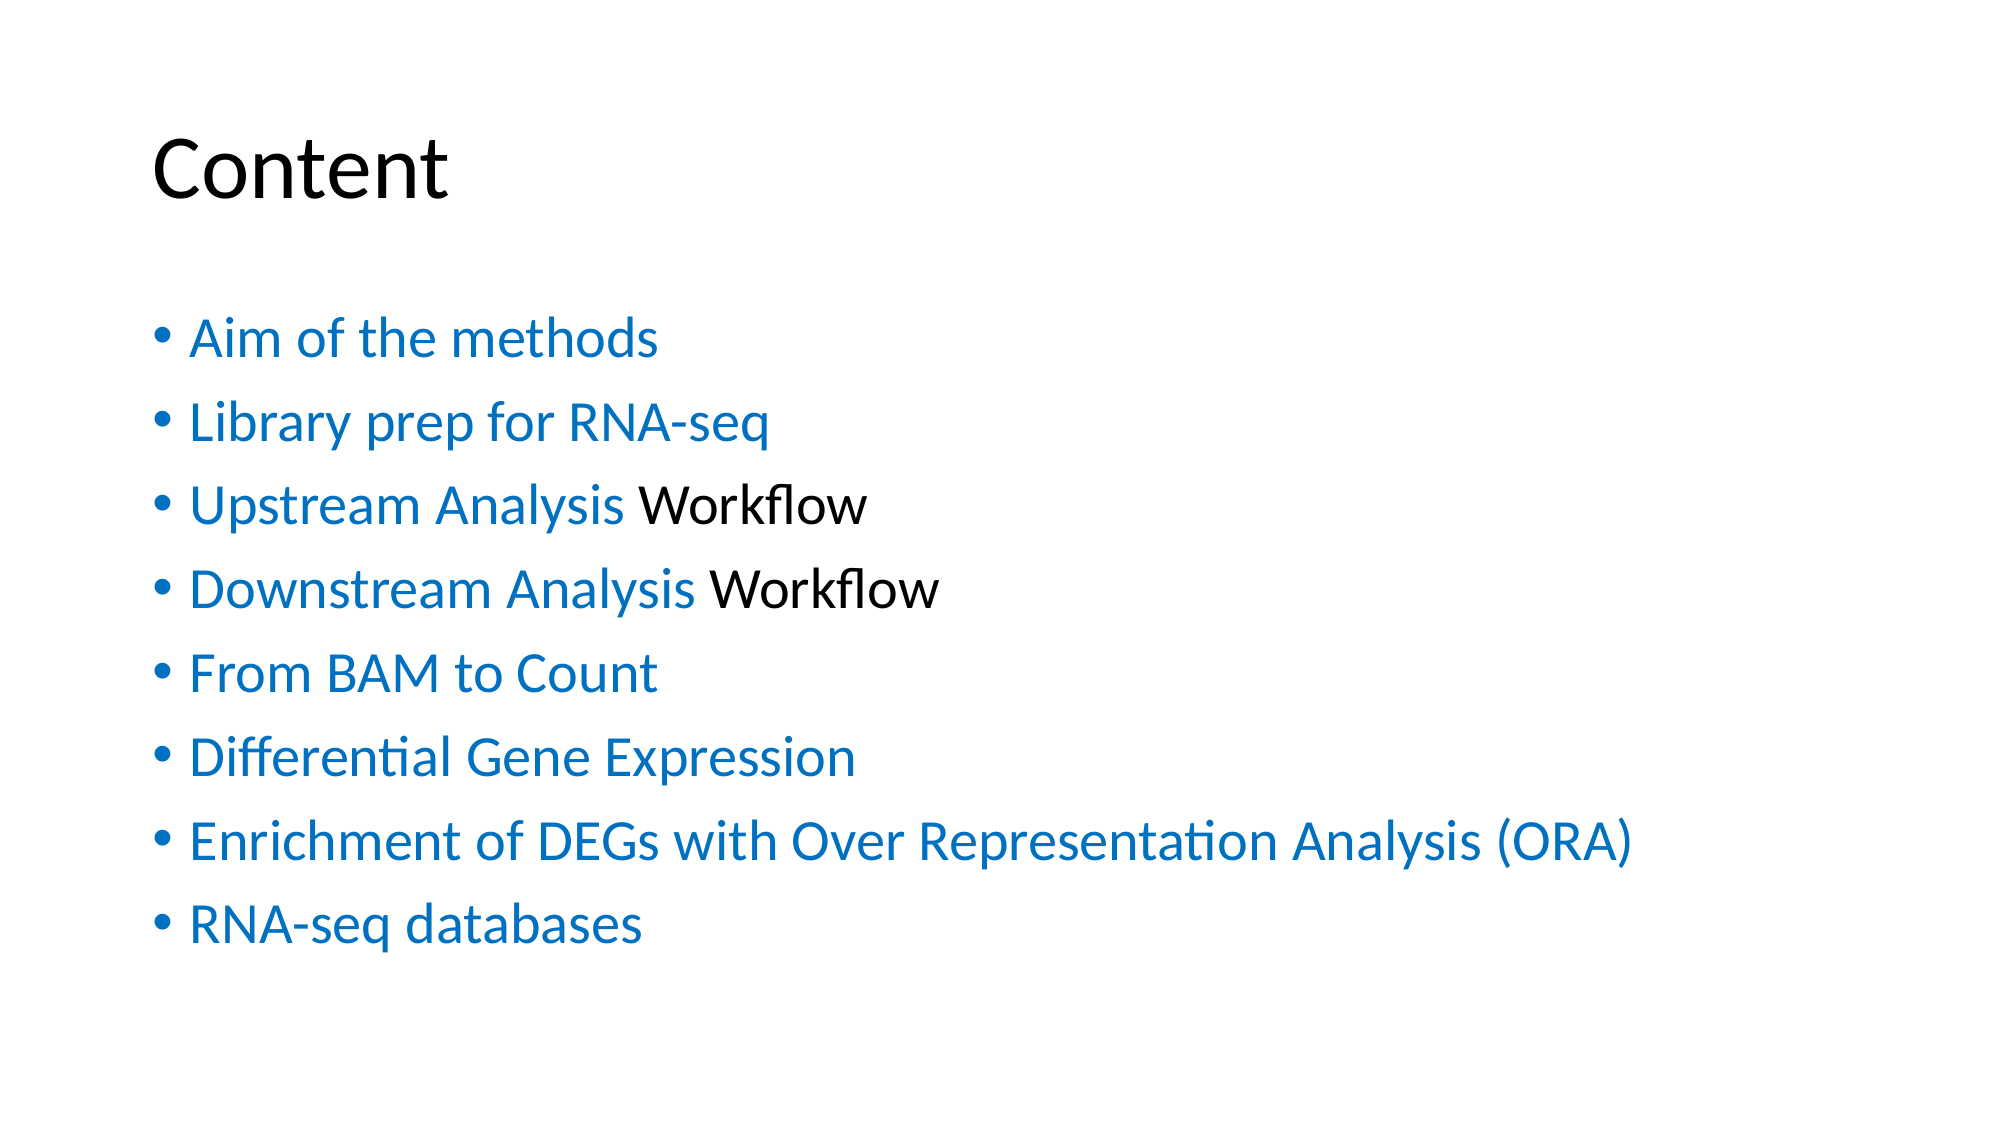

# Content
Aim of the methods
Library prep for RNA-seq
Upstream Analysis Workflow
Downstream Analysis Workflow
From BAM to Count
Differential Gene Expression
Enrichment of DEGs with Over Representation Analysis (ORA)
RNA-seq databases